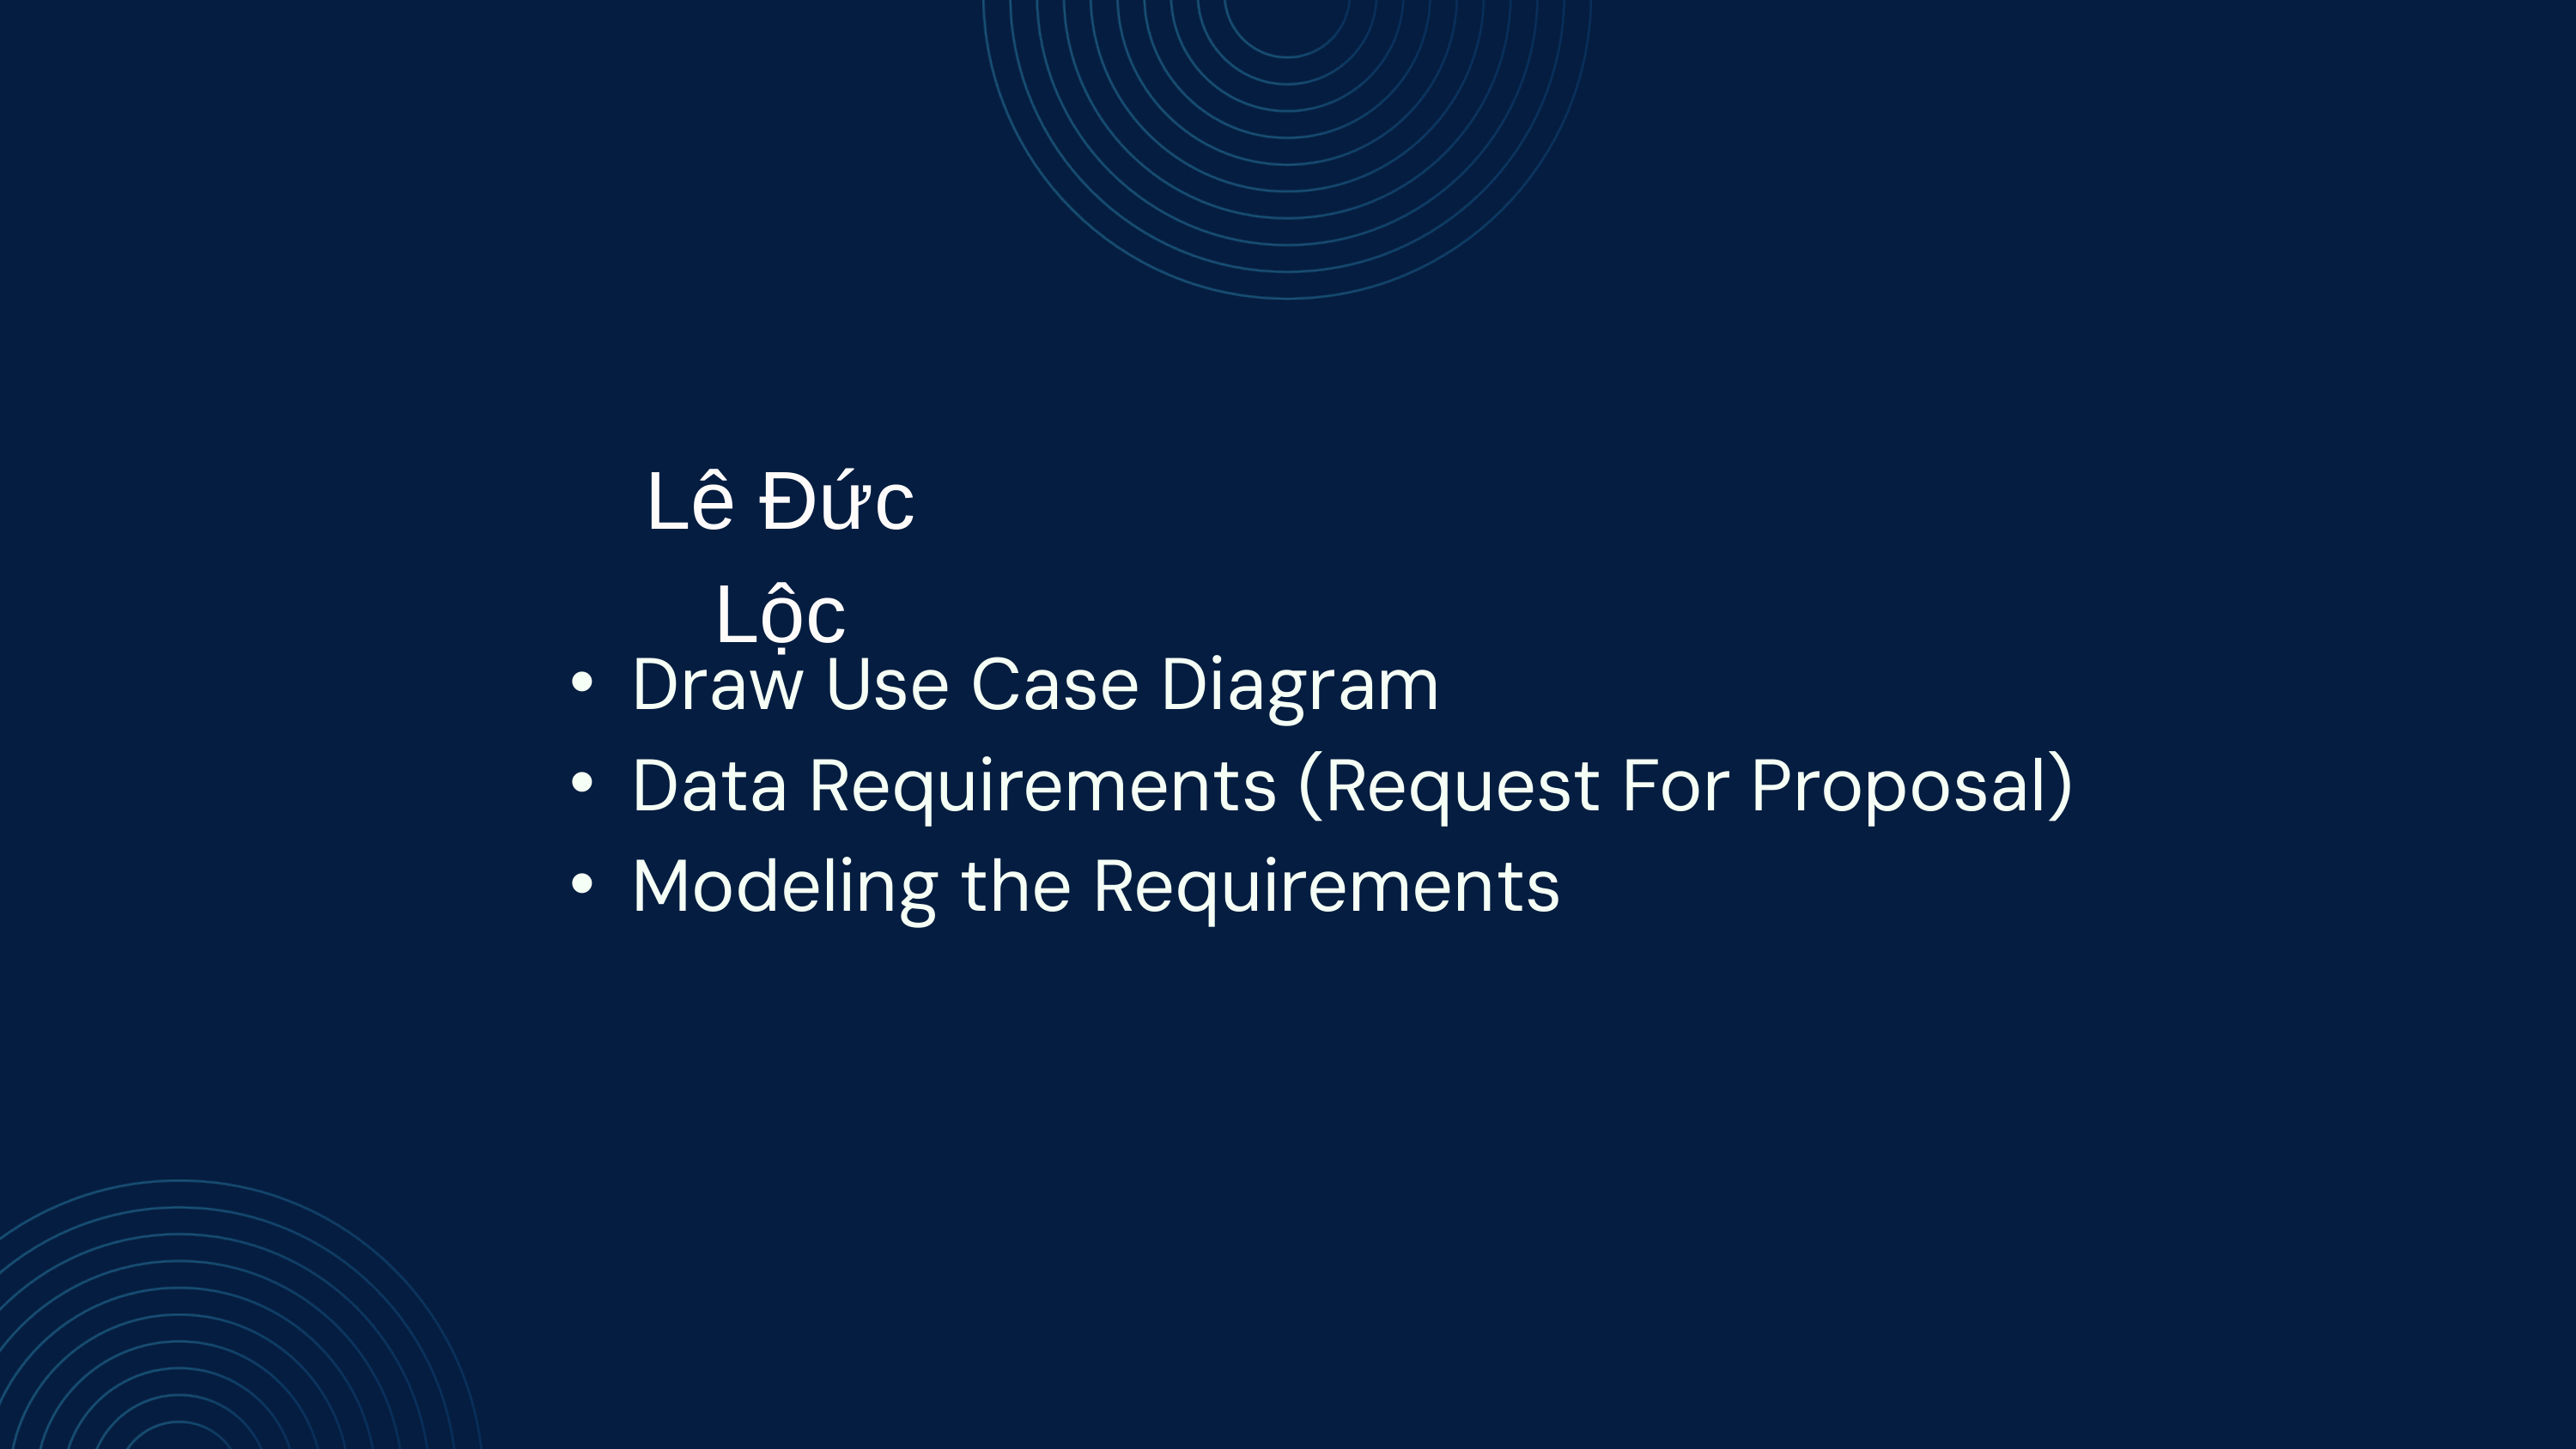

Lê Đức Lộc

Draw Use Case Diagram
Data Requirements (Request For Proposal)
Modeling the Requirements